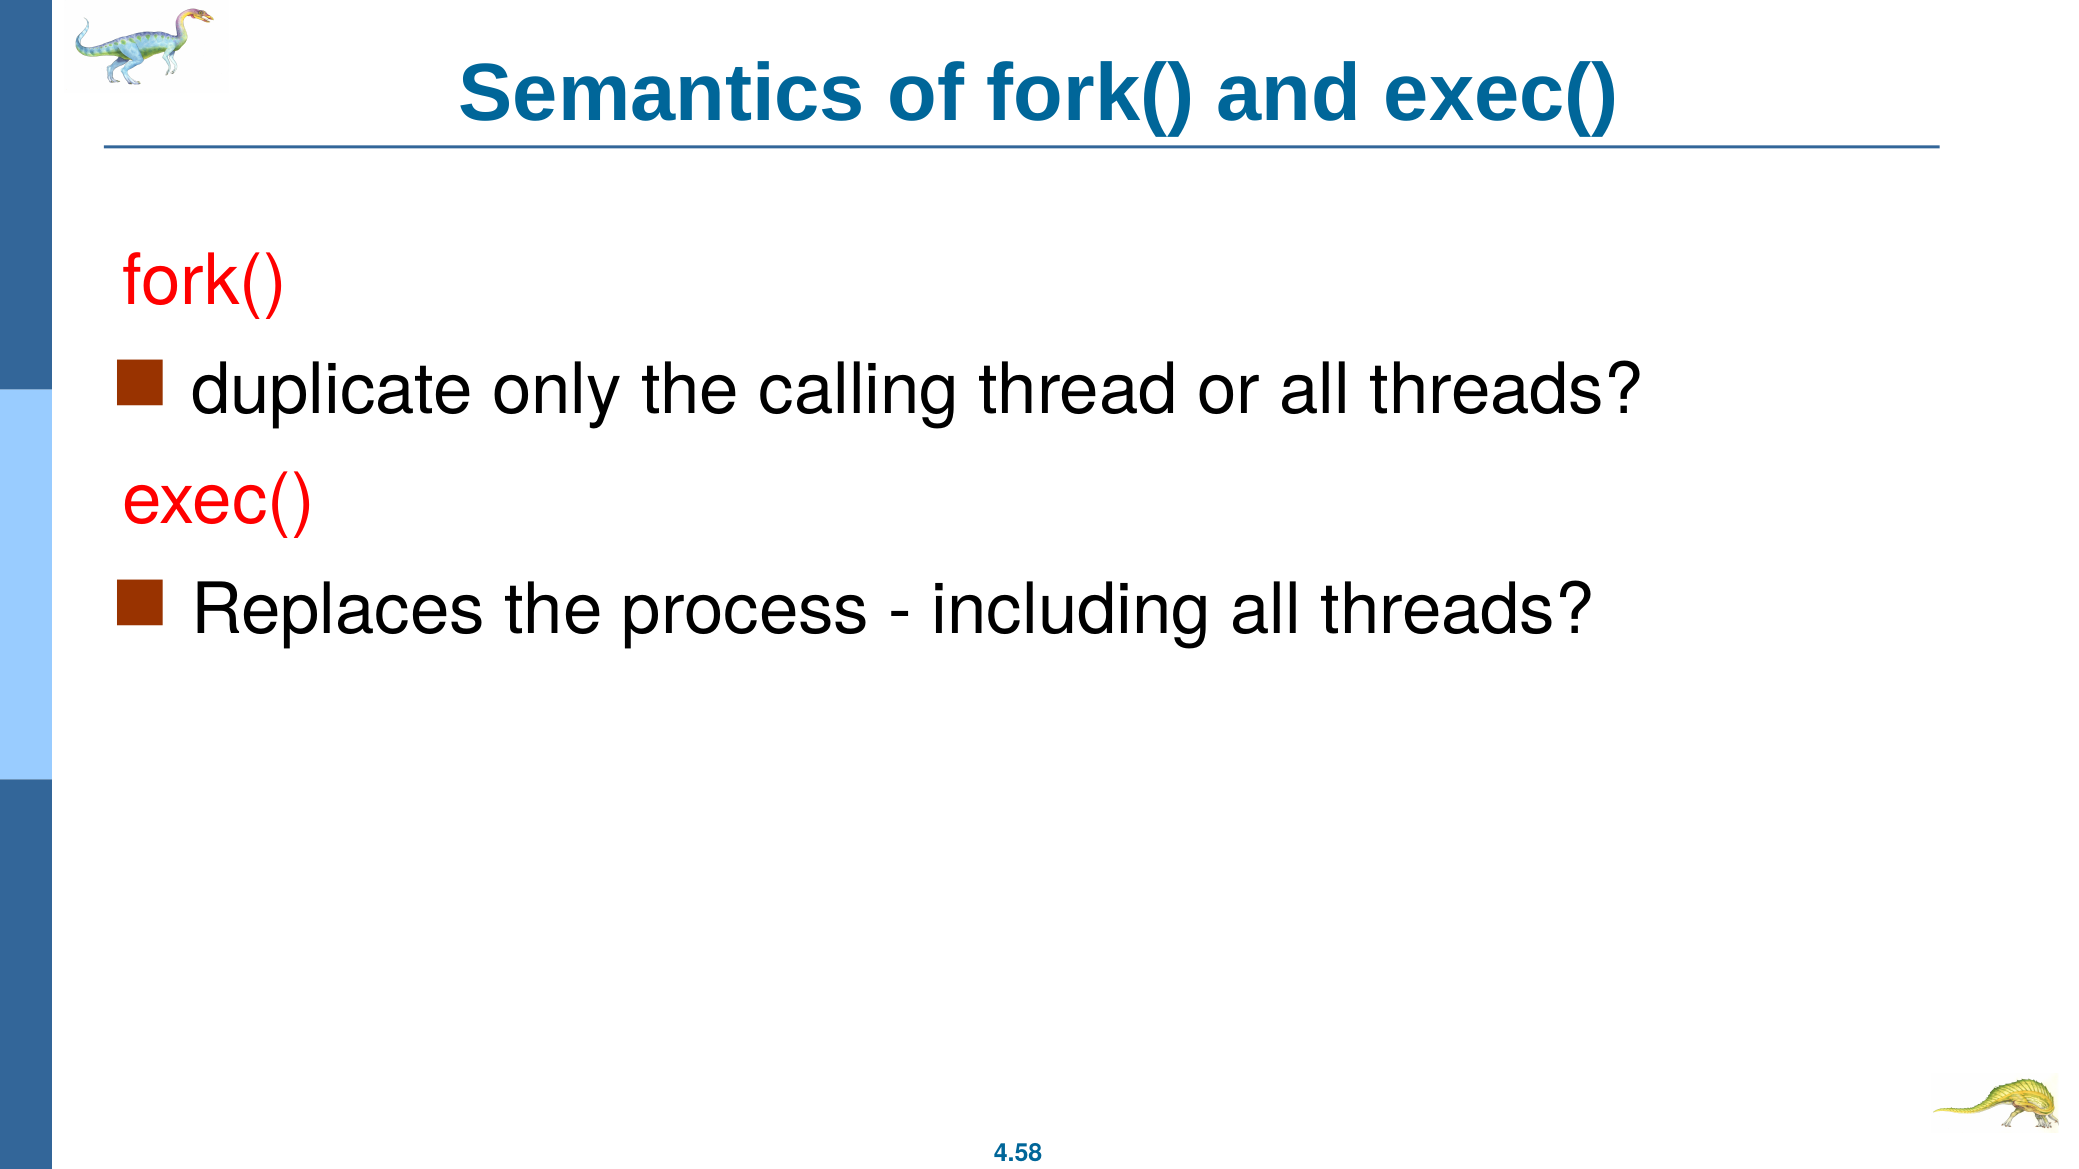

# Semantics of fork() and exec()
fork()
duplicate only the calling thread or all threads?
exec()
Replaces the process - including all threads?